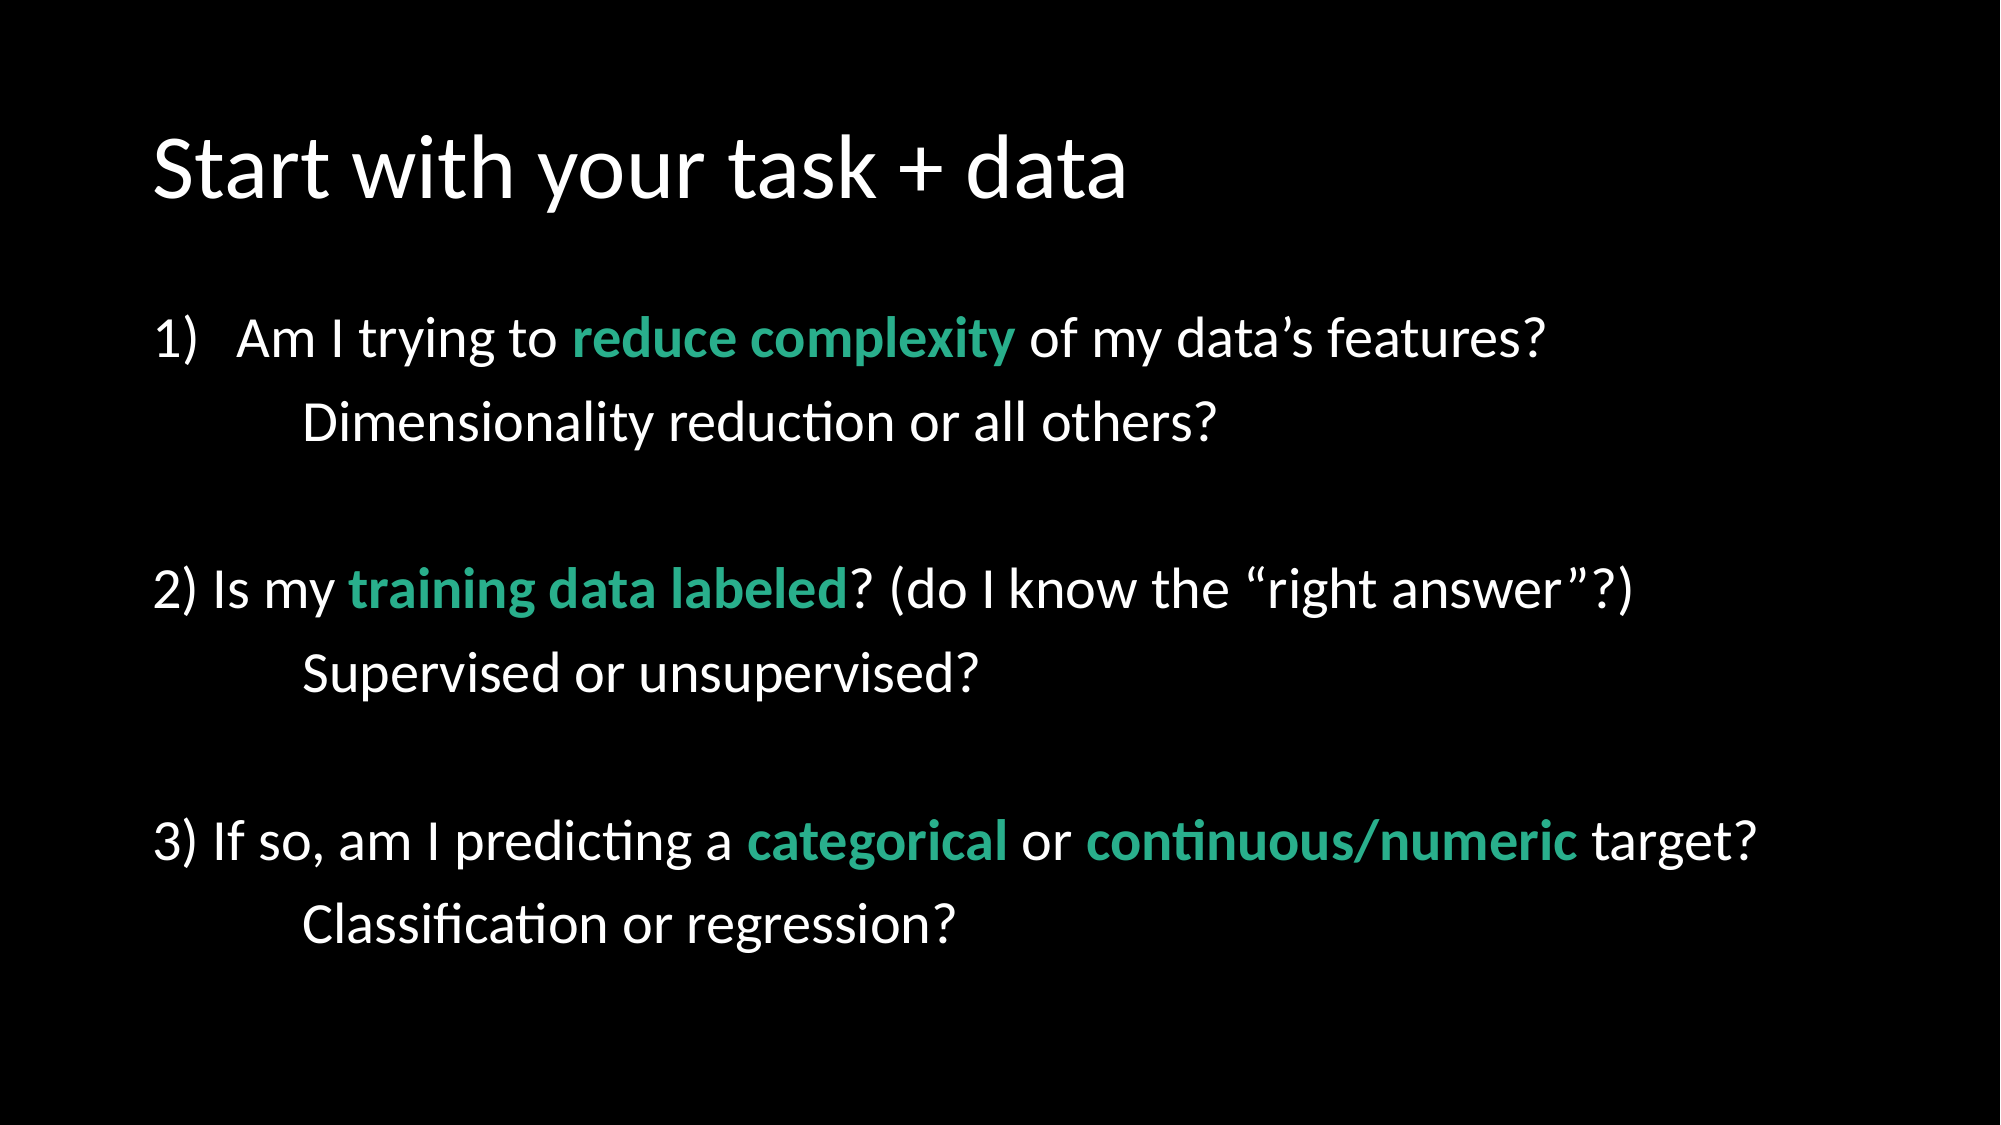

# Start with your task + data
Am I trying to reduce complexity of my data’s features?
	Dimensionality reduction or all others?

2) Is my training data labeled? (do I know the “right answer”?)
	Supervised or unsupervised?

3) If so, am I predicting a categorical or continuous/numeric target?
	Classification or regression?